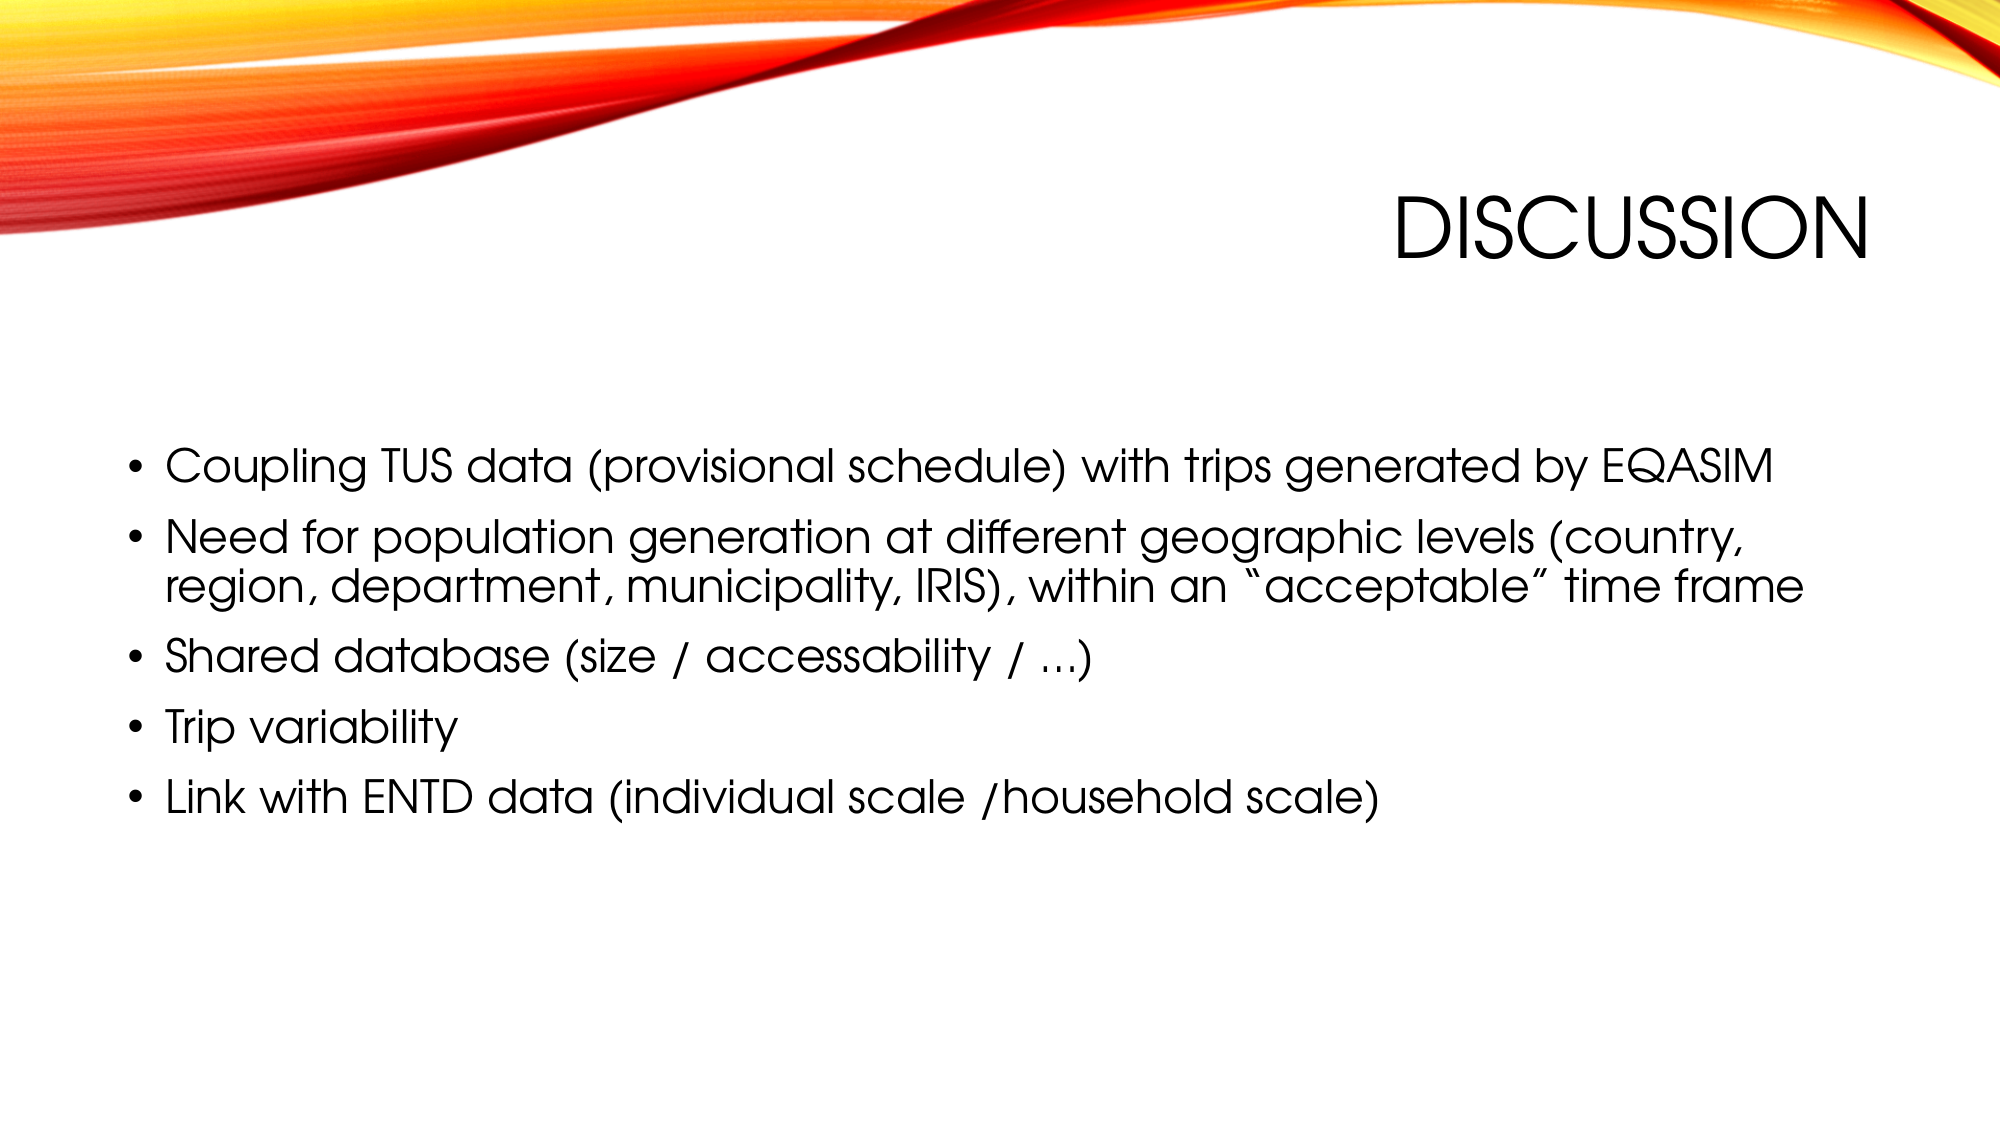

# discussion

Coupling TUS data (provisional schedule) with trips generated by EQASIM
Need for population generation at different geographic levels (country, region, department, municipality, IRIS), within an “acceptable” time frame
Shared database (size / accessability / …)
Trip variability
Link with ENTD data (individual scale /household scale)